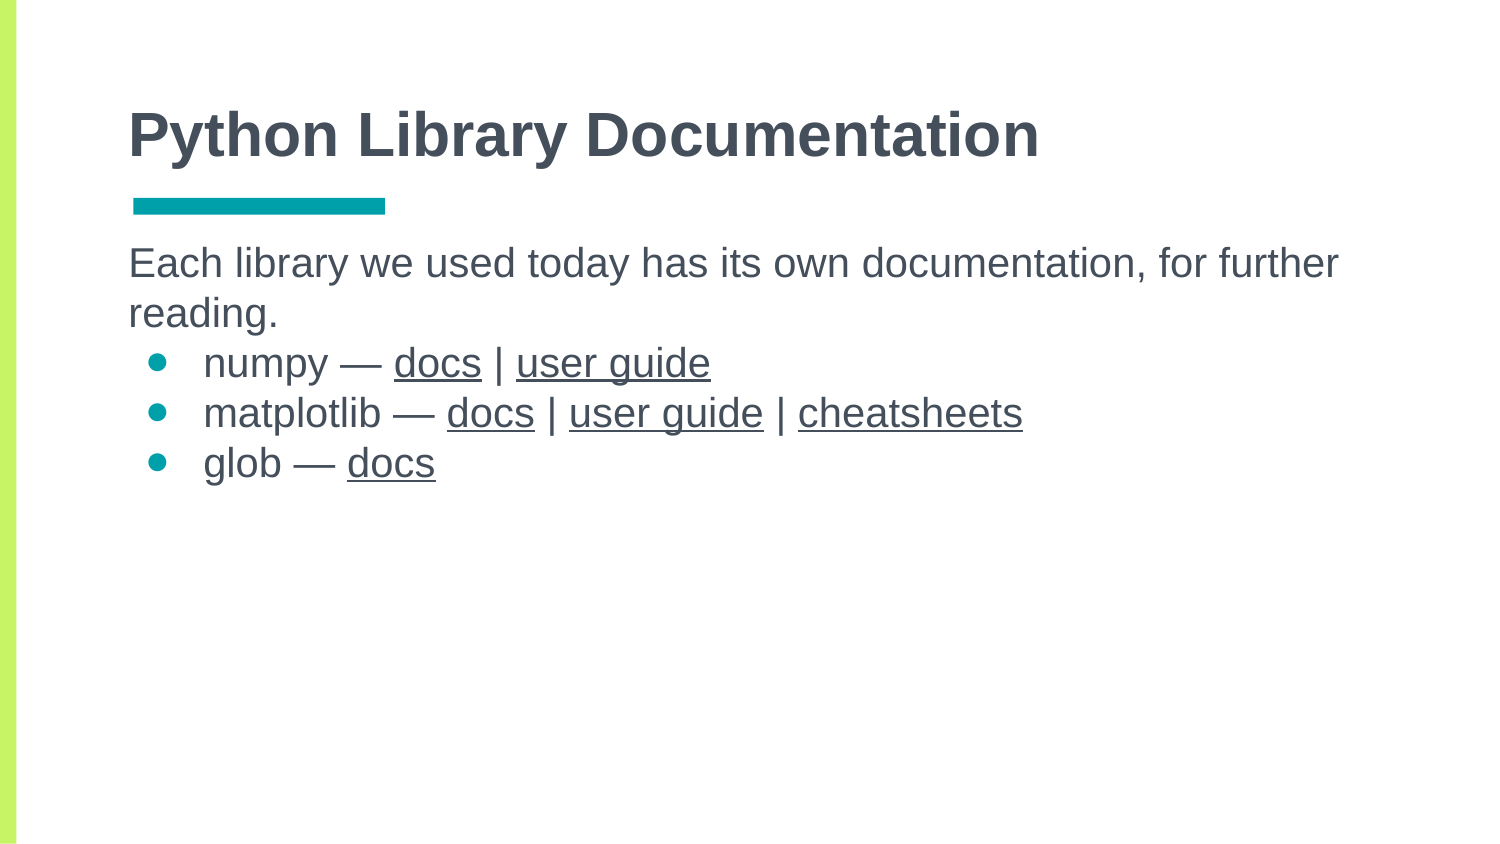

# Python Library Documentation
Each library we used today has its own documentation, for further reading.
numpy — docs | user guide
matplotlib — docs | user guide | cheatsheets
glob — docs